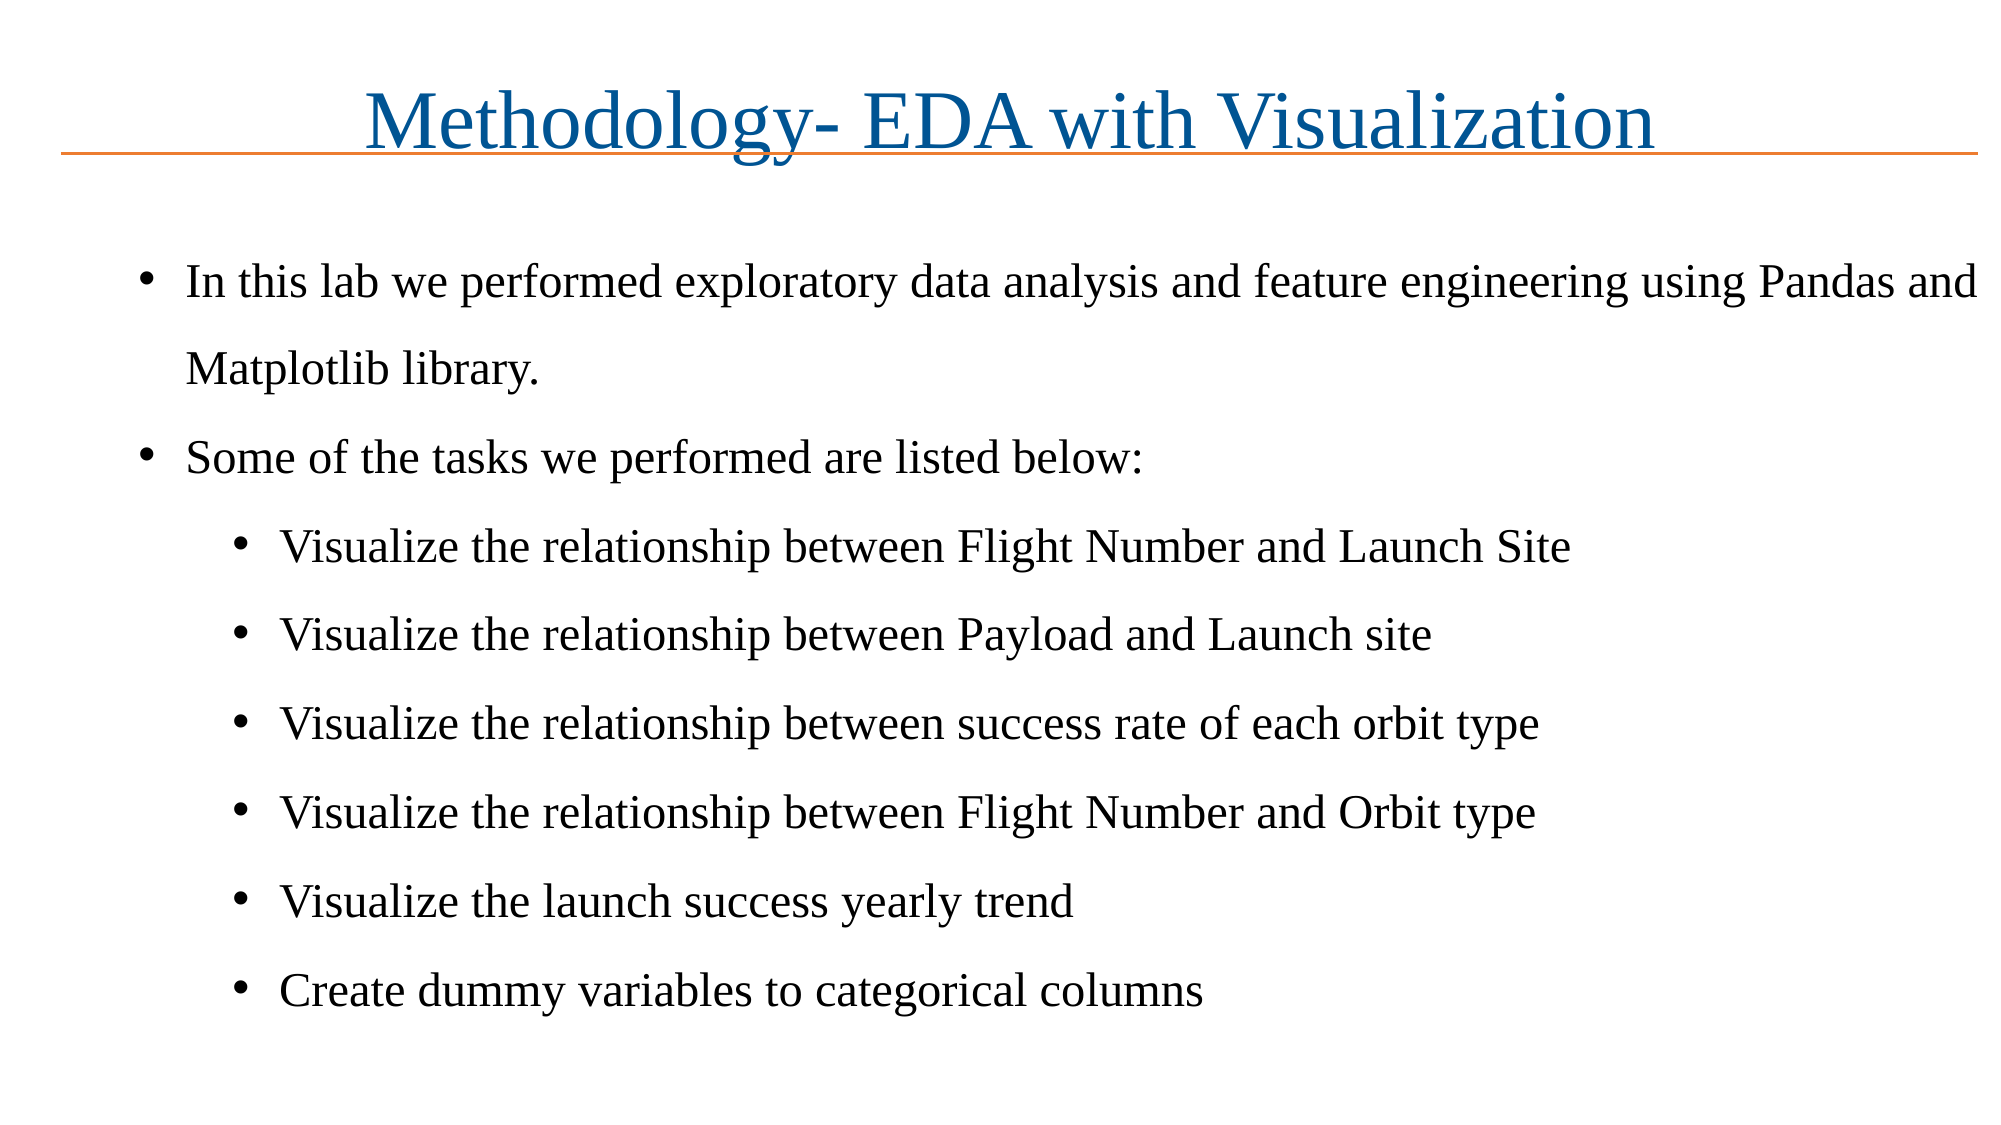

# Methodology- EDA with Visualization

In this lab we performed exploratory data analysis and feature engineering using Pandas and Matplotlib library.
Some of the tasks we performed are listed below:
Visualize the relationship between Flight Number and Launch Site
Visualize the relationship between Payload and Launch site
Visualize the relationship between success rate of each orbit type
Visualize the relationship between Flight Number and Orbit type
Visualize the launch success yearly trend
Create dummy variables to categorical columns